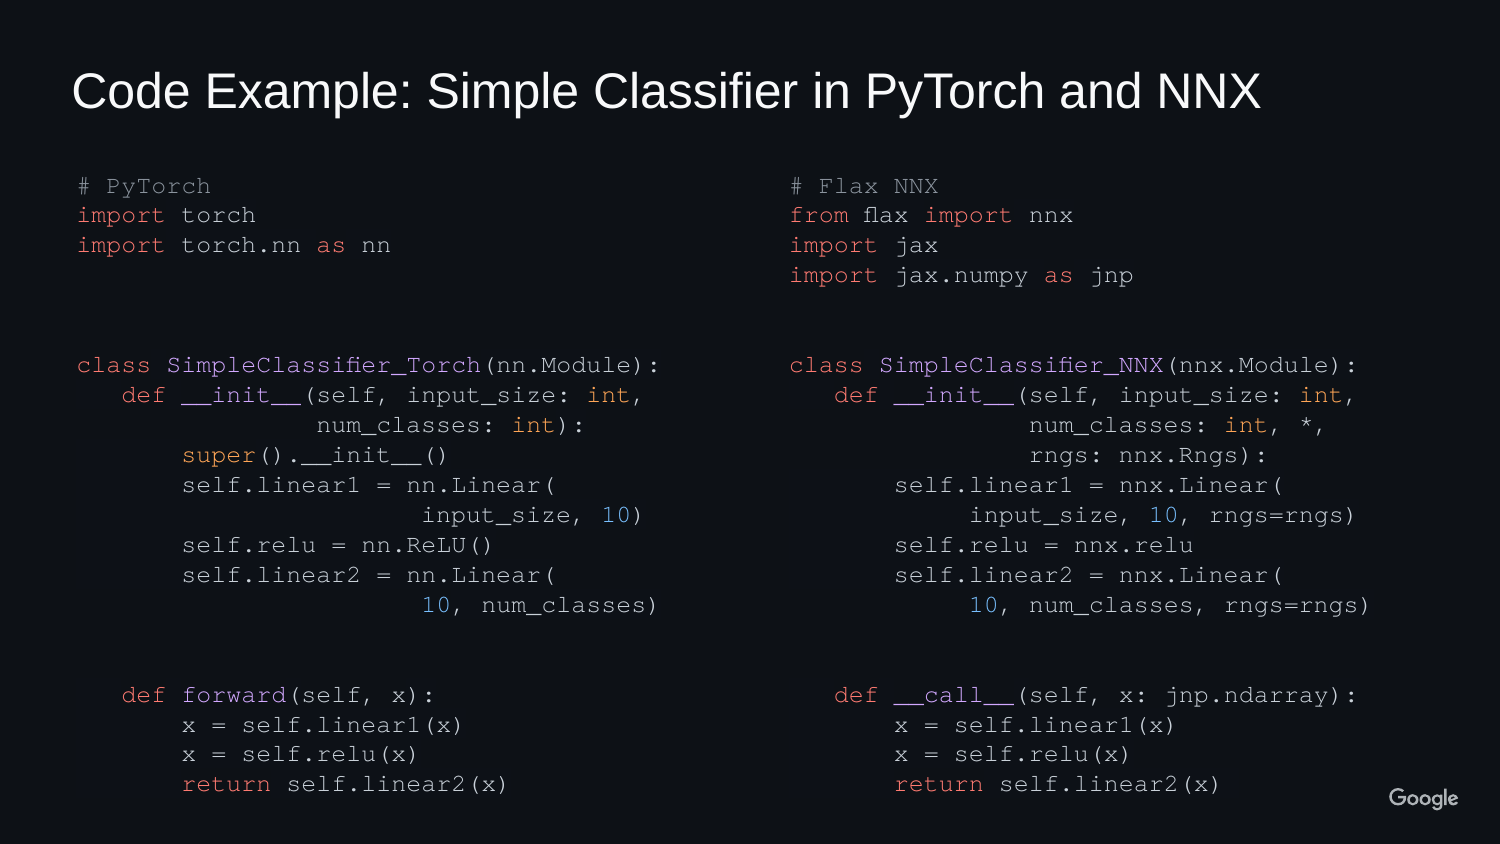

Code Example: Simple Classifier in PyTorch and NNX
# PyTorch
import torch
import torch.nn as nn

class SimpleClassifier_Torch(nn.Module):
   def __init__(self, input_size: int,
                num_classes: int):
       super().__init__()
       self.linear1 = nn.Linear(
                       input_size, 10)
       self.relu = nn.ReLU()
       self.linear2 = nn.Linear(
                       10, num_classes)

   def forward(self, x):
       x = self.linear1(x)
       x = self.relu(x)
       return self.linear2(x)
# Flax NNX
from flax import nnx
import jax
import jax.numpy as jnp

class SimpleClassifier_NNX(nnx.Module):
   def __init__(self, input_size: int,
                num_classes: int, *,
                rngs: nnx.Rngs):
       self.linear1 = nnx.Linear(
            input_size, 10, rngs=rngs)
       self.relu = nnx.relu
       self.linear2 = nnx.Linear(
            10, num_classes, rngs=rngs)

   def __call__(self, x: jnp.ndarray):
       x = self.linear1(x)
       x = self.relu(x)
       return self.linear2(x)